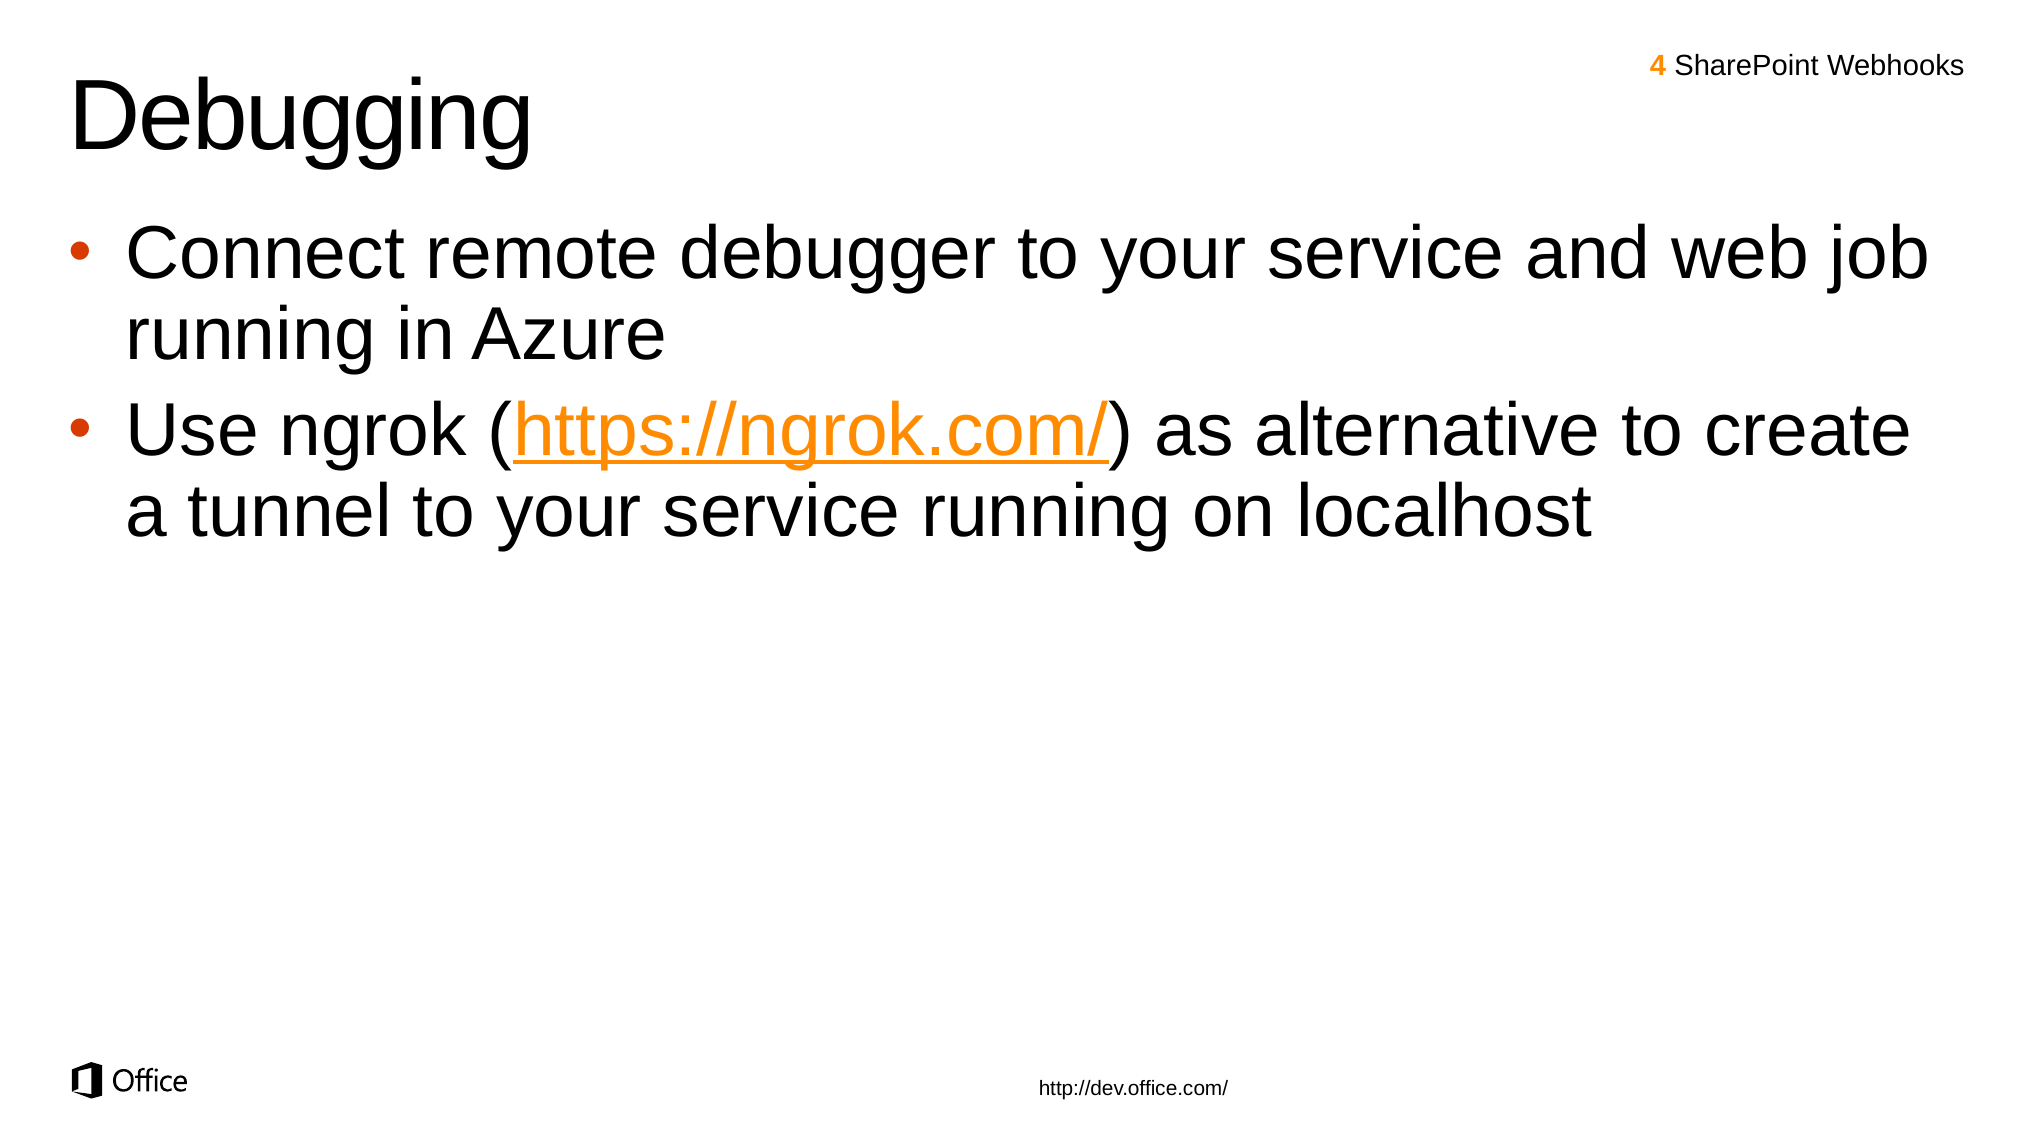

4 SharePoint Webhooks

# Debugging
Connect remote debugger to your service and web job running in Azure
Use ngrok (https://ngrok.com/) as alternative to create a tunnel to your service running on localhost